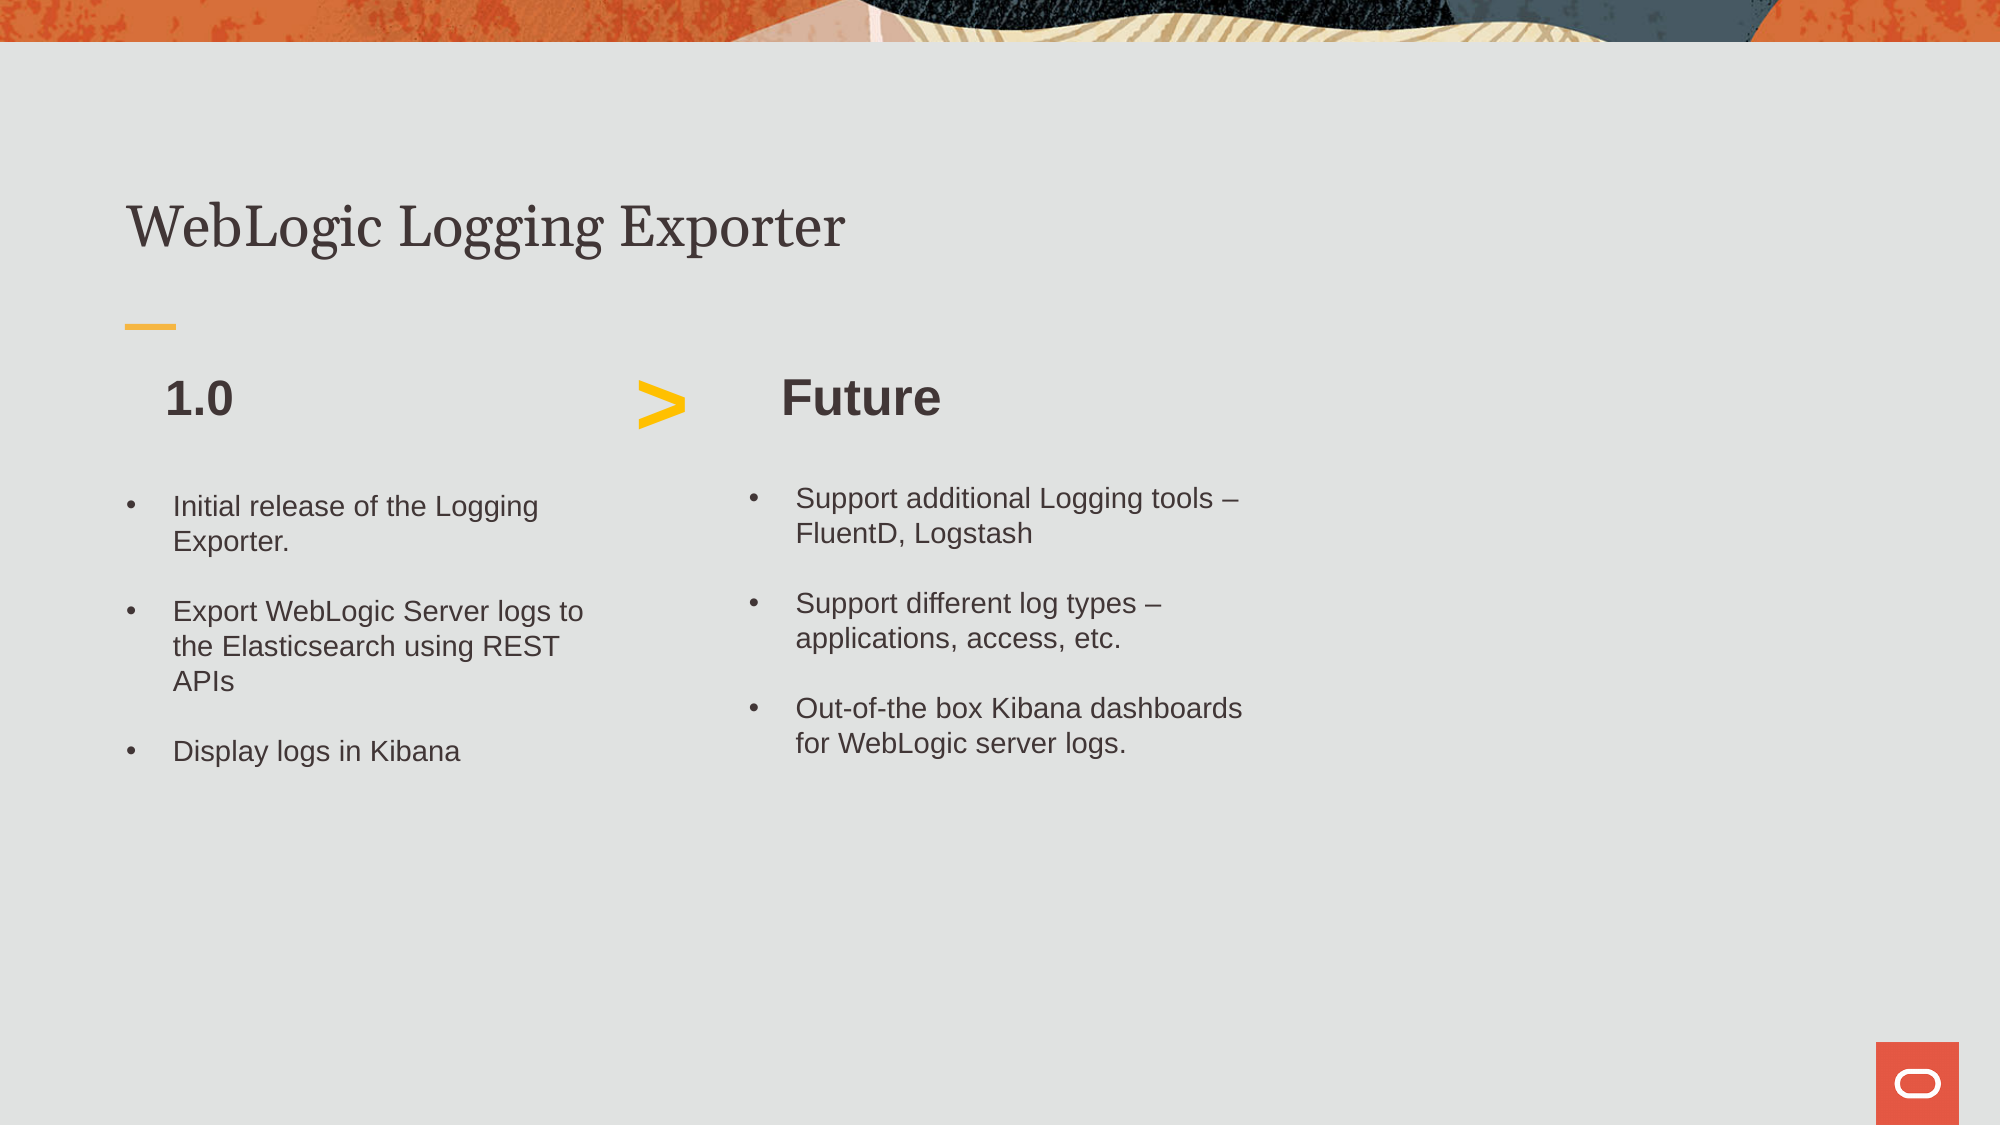

# WebLogic Logging Exporter
>
Future
1.0
Support additional Logging tools – FluentD, Logstash

Support different log types – applications, access, etc.

Out-of-the box Kibana dashboards for WebLogic server logs.

Initial release of the Logging Exporter.

Export WebLogic Server logs to the Elasticsearch using REST APIs

Display logs in Kibana